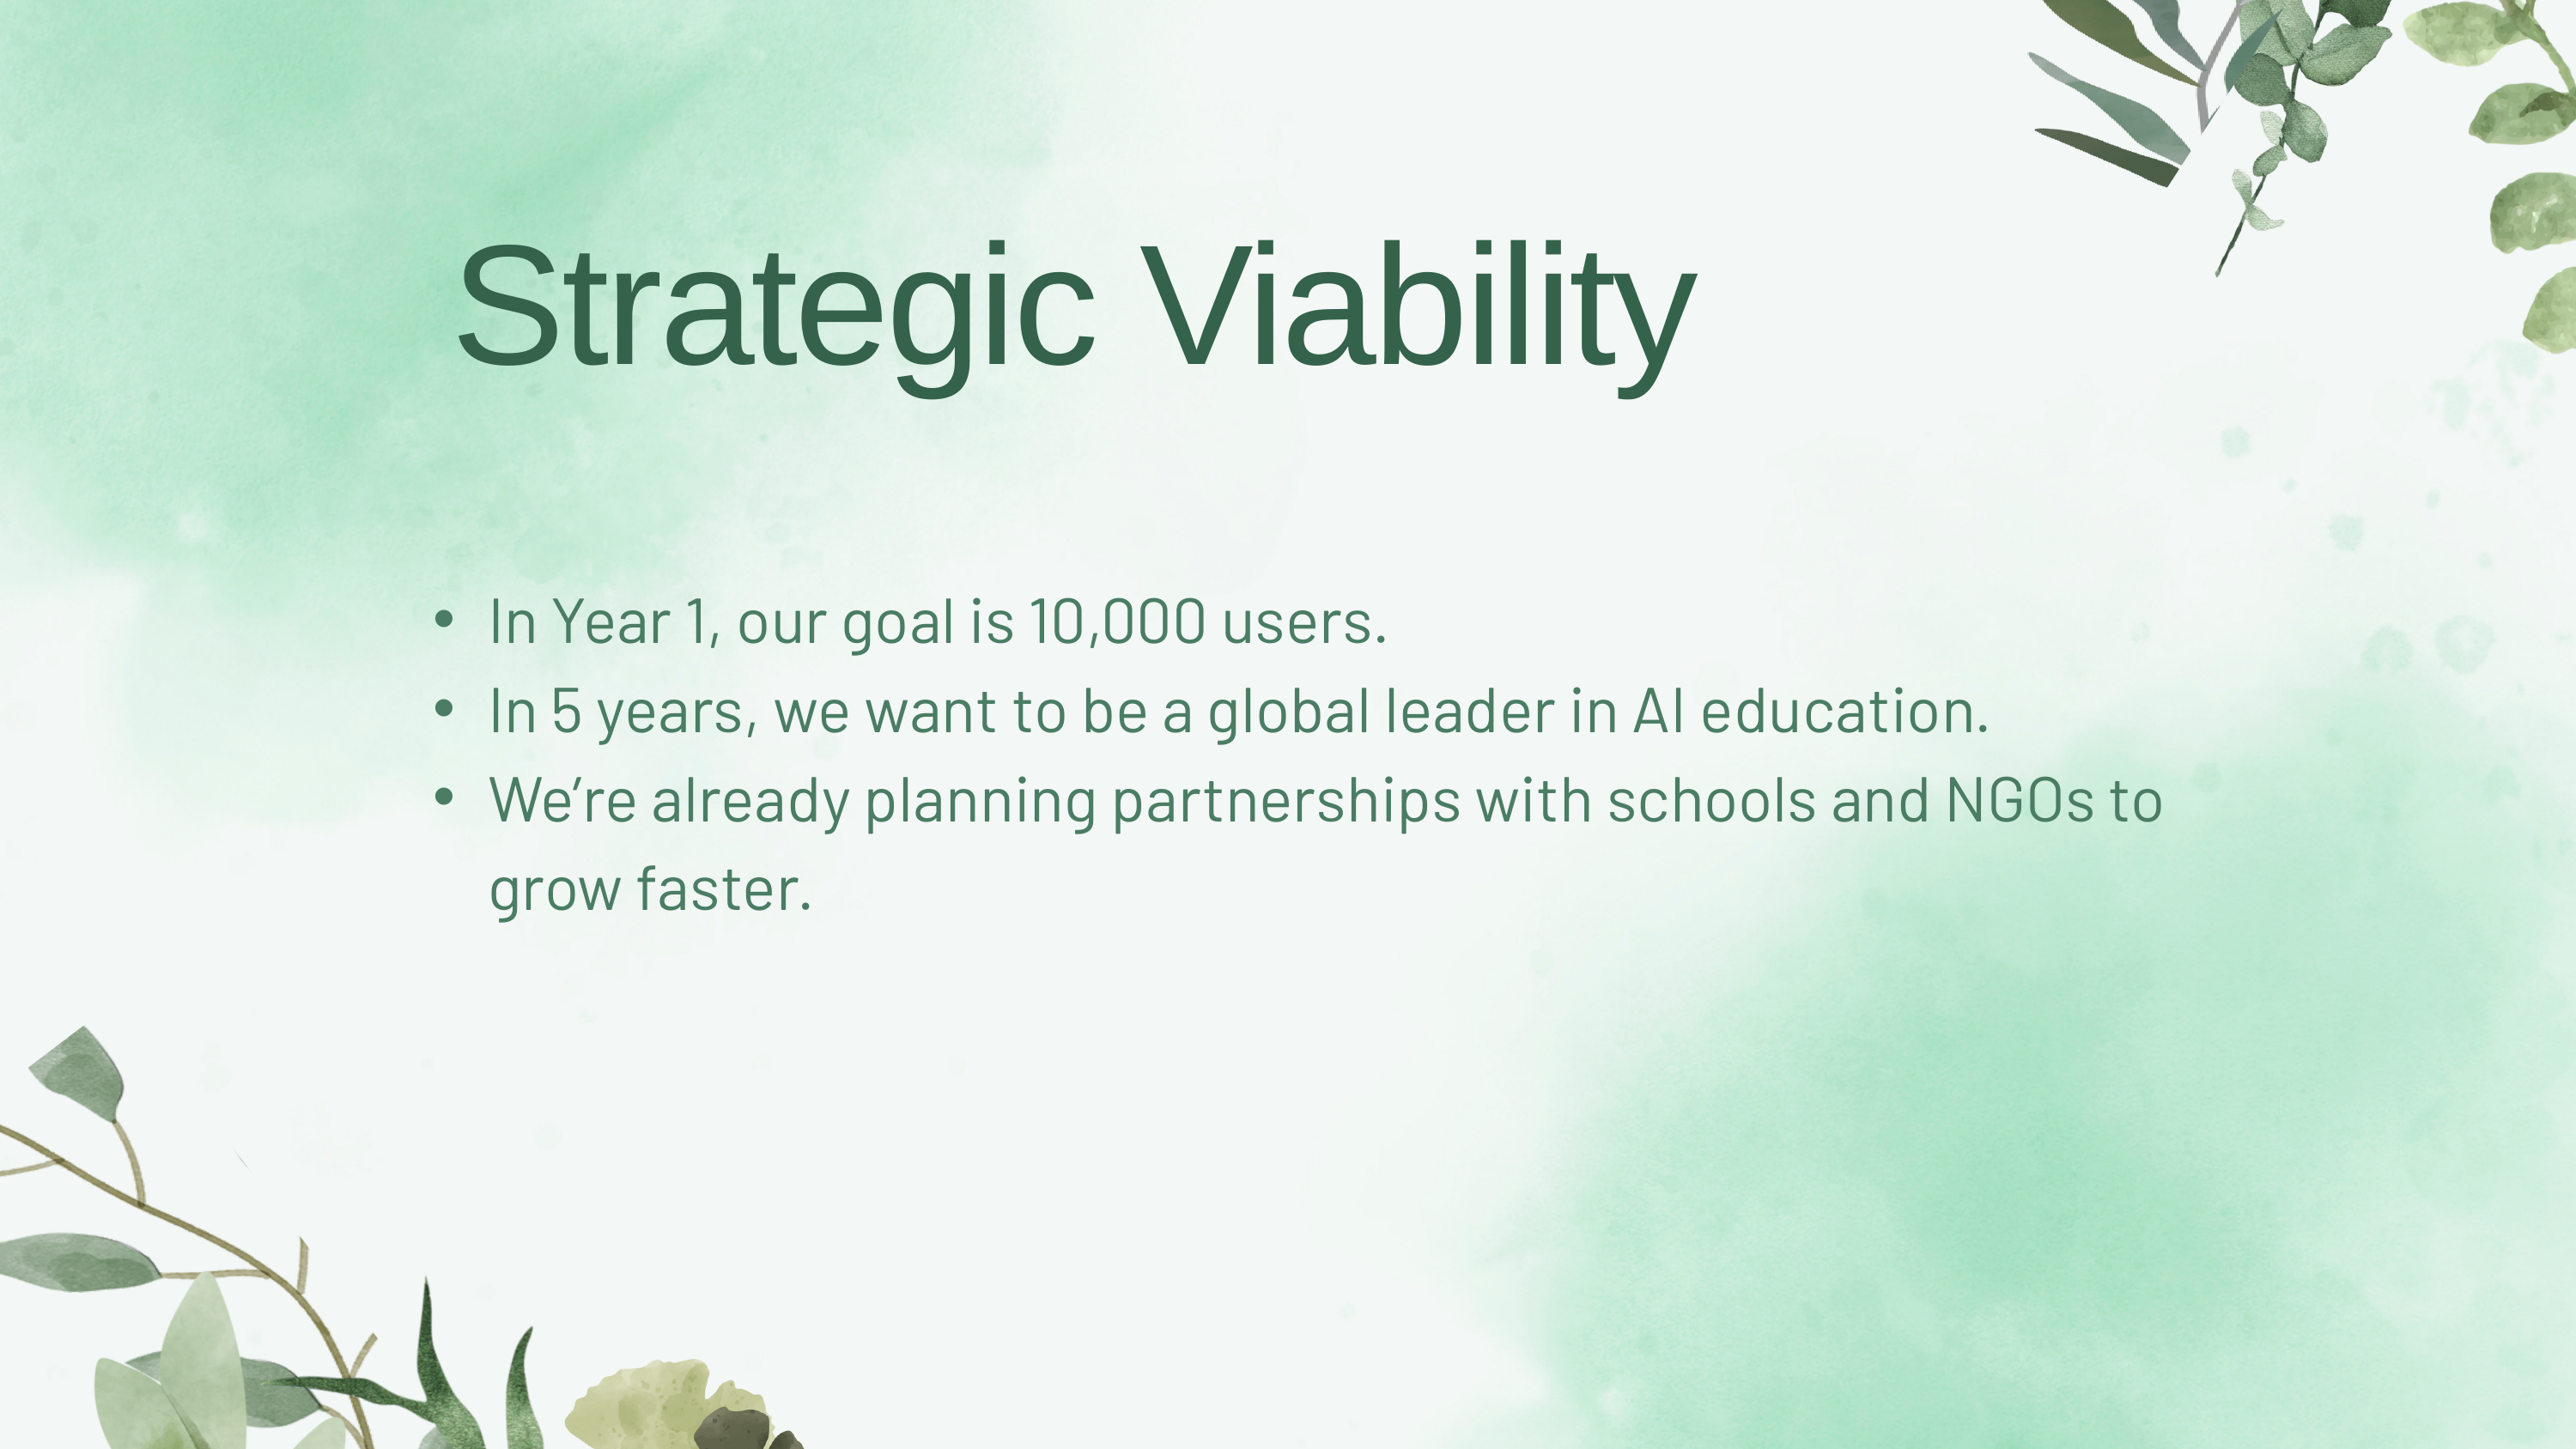

Strategic Viability
In Year 1, our goal is 10,000 users.
In 5 years, we want to be a global leader in AI education.
We’re already planning partnerships with schools and NGOs to grow faster.